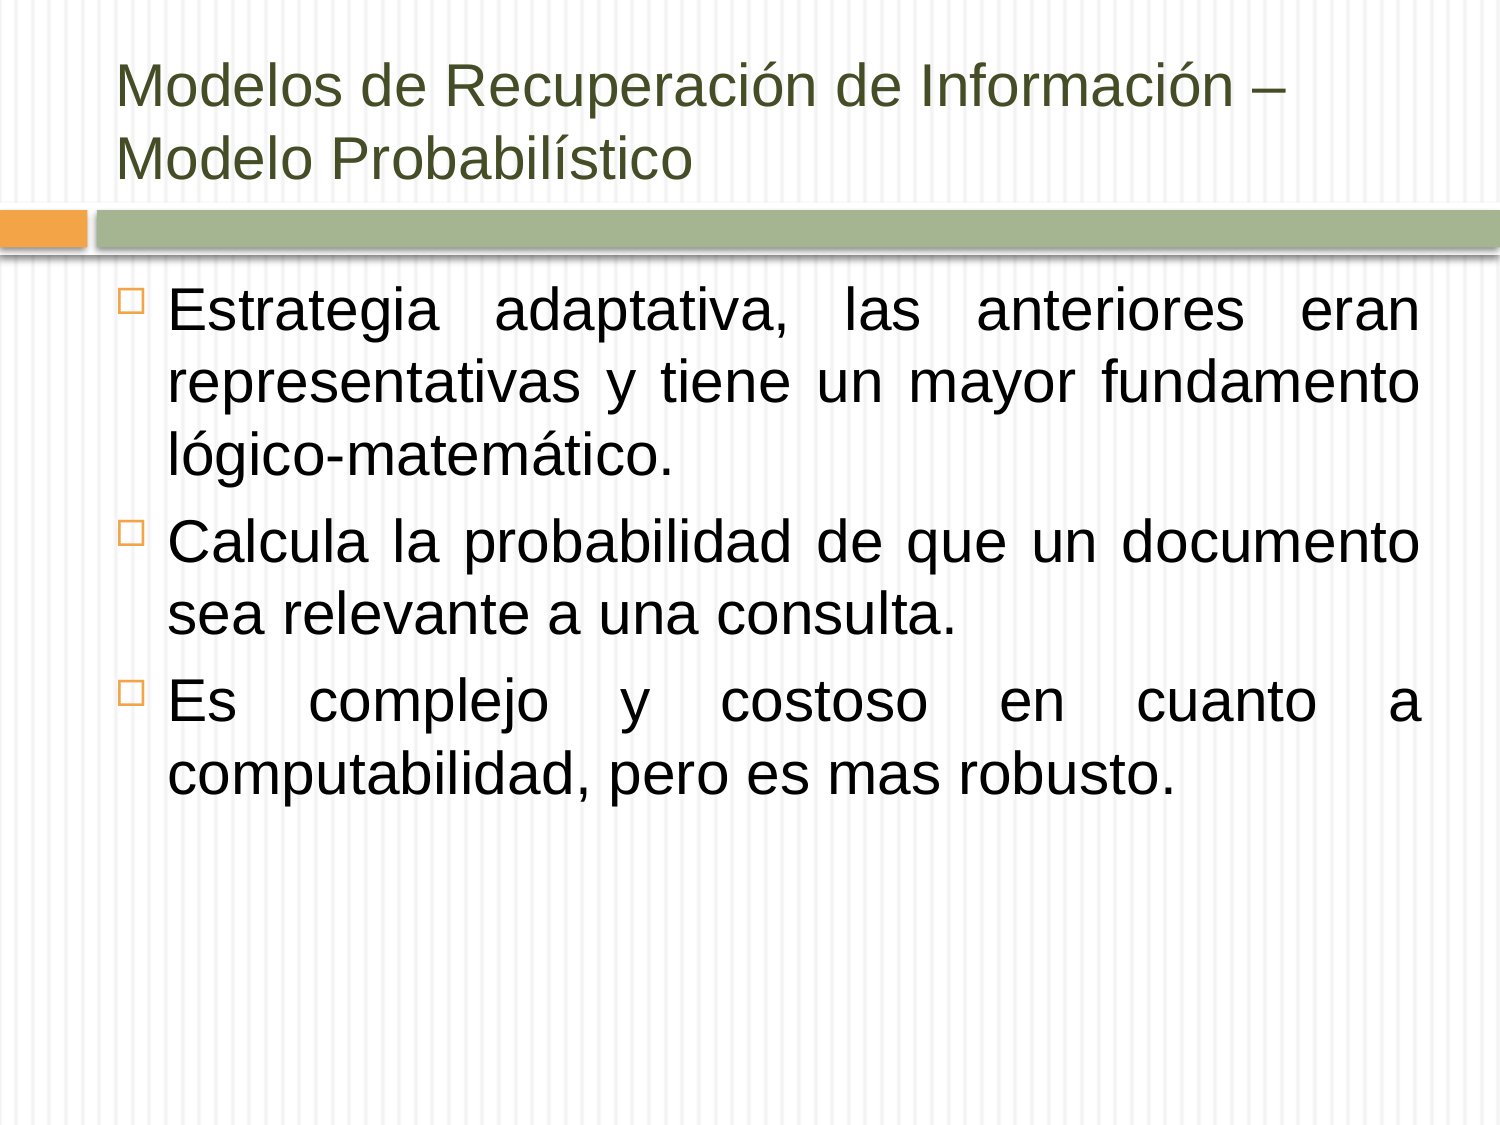

# Modelos de Recuperación de Información – Modelo Probabilístico
Estrategia adaptativa, las anteriores eran representativas y tiene un mayor fundamento lógico-matemático.
Calcula la probabilidad de que un documento sea relevante a una consulta.
Es complejo y costoso en cuanto a computabilidad, pero es mas robusto.